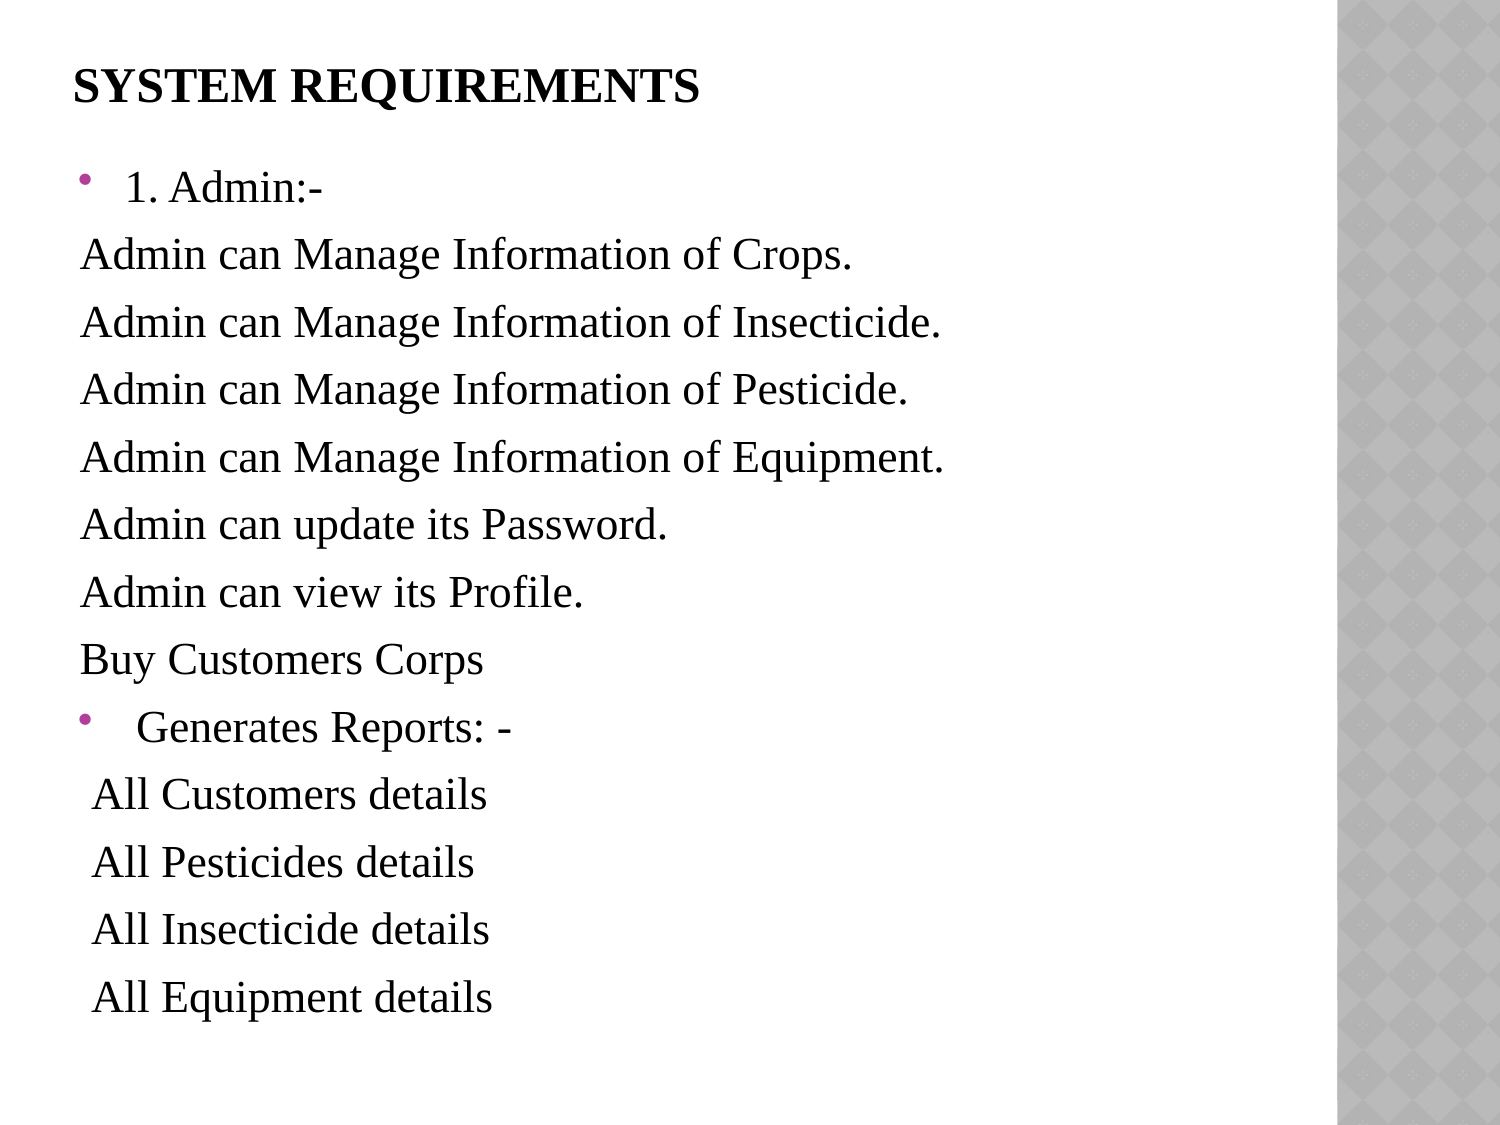

# System Requirements
1. Admin:-
Admin can Manage Information of Crops.
Admin can Manage Information of Insecticide.
Admin can Manage Information of Pesticide.
Admin can Manage Information of Equipment.
Admin can update its Password.
Admin can view its Profile.
Buy Customers Corps
 Generates Reports: -
 All Customers details
 All Pesticides details
 All Insecticide details
 All Equipment details